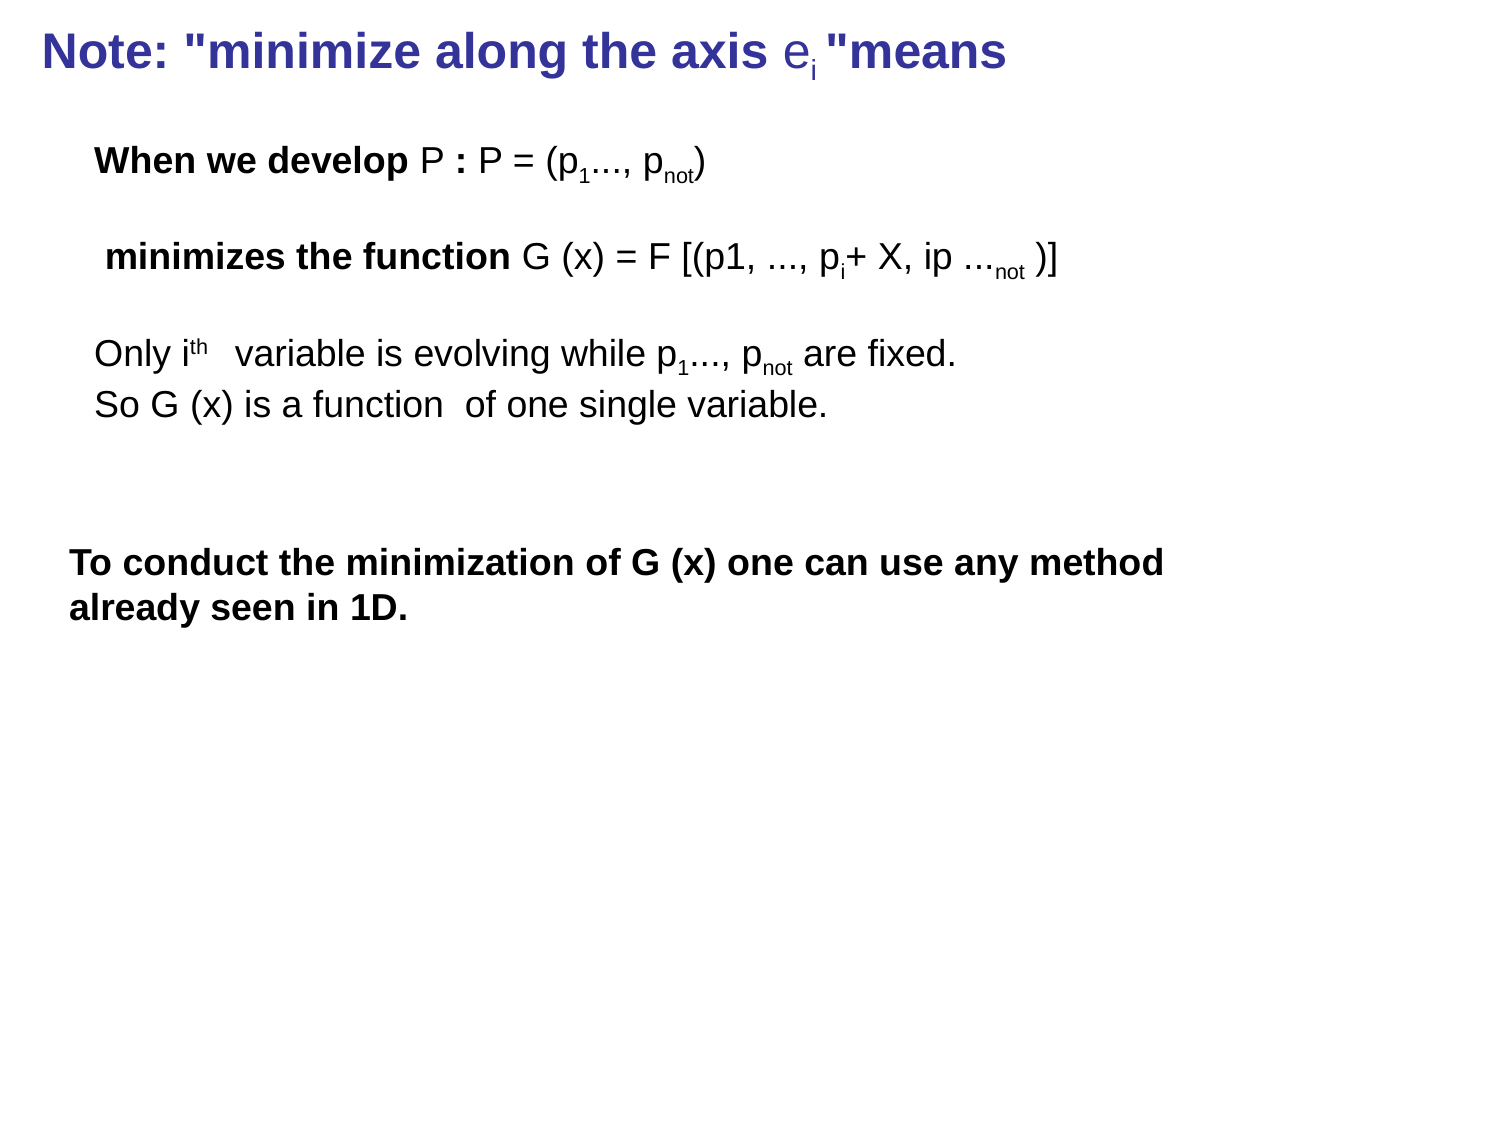

Note: "minimize along the axis ei "means
When we develop P : P = (p1..., pnot)

 minimizes the function G (x) = F [(p1, ..., pi+ X, ip ...not )]

Only ith   variable is evolving while p1..., pnot are fixed.
So G (x) is a function  of one single variable.

To conduct the minimization of G (x) one can use any method
already seen in 1D.